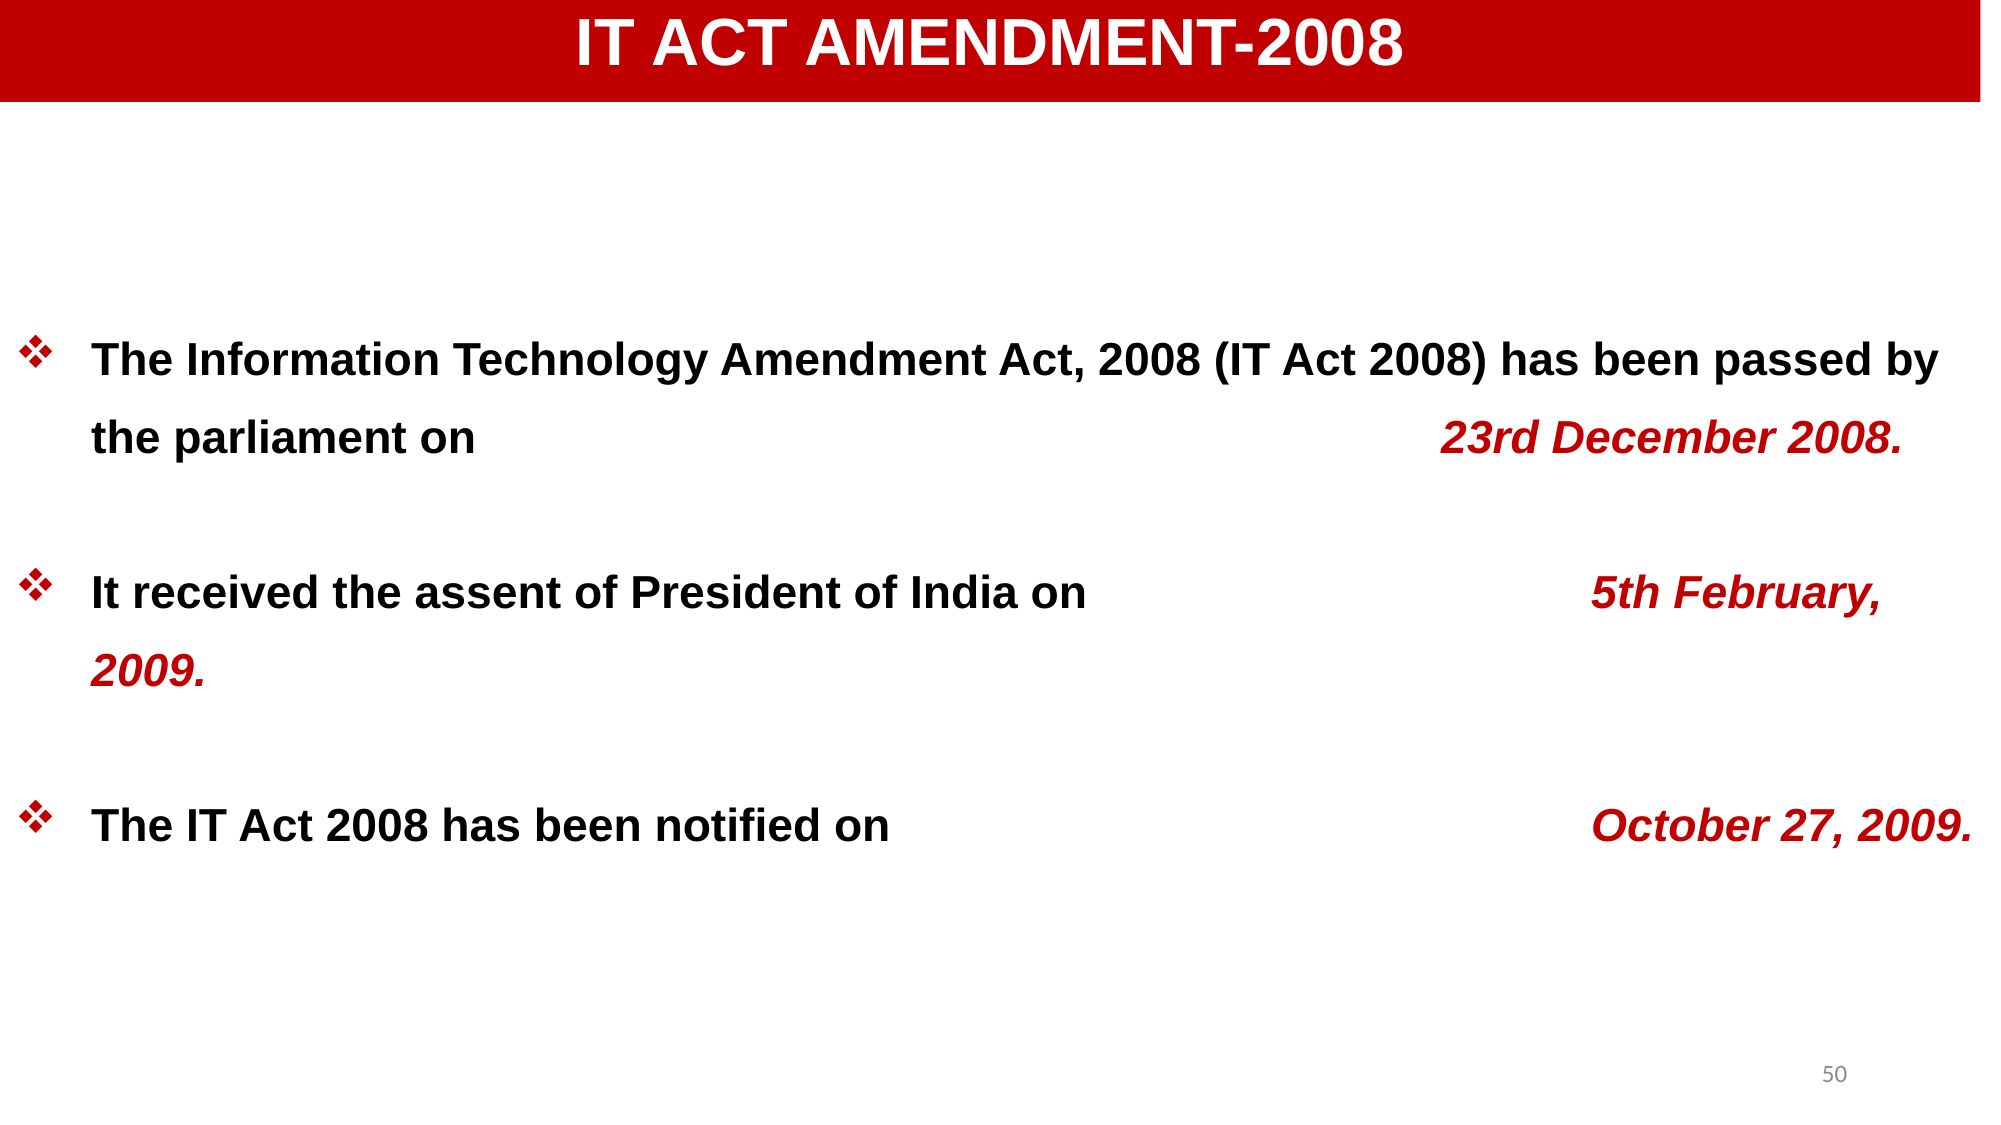

IT ACT AMENDMENT-2008
The Information Technology Amendment Act, 2008 (IT Act 2008) has been passed by the parliament on                						23rd December 2008.

It received the assent of President of India on                  		5th February, 2009.

The IT Act 2008 has been notified on 					October 27, 2009.

50